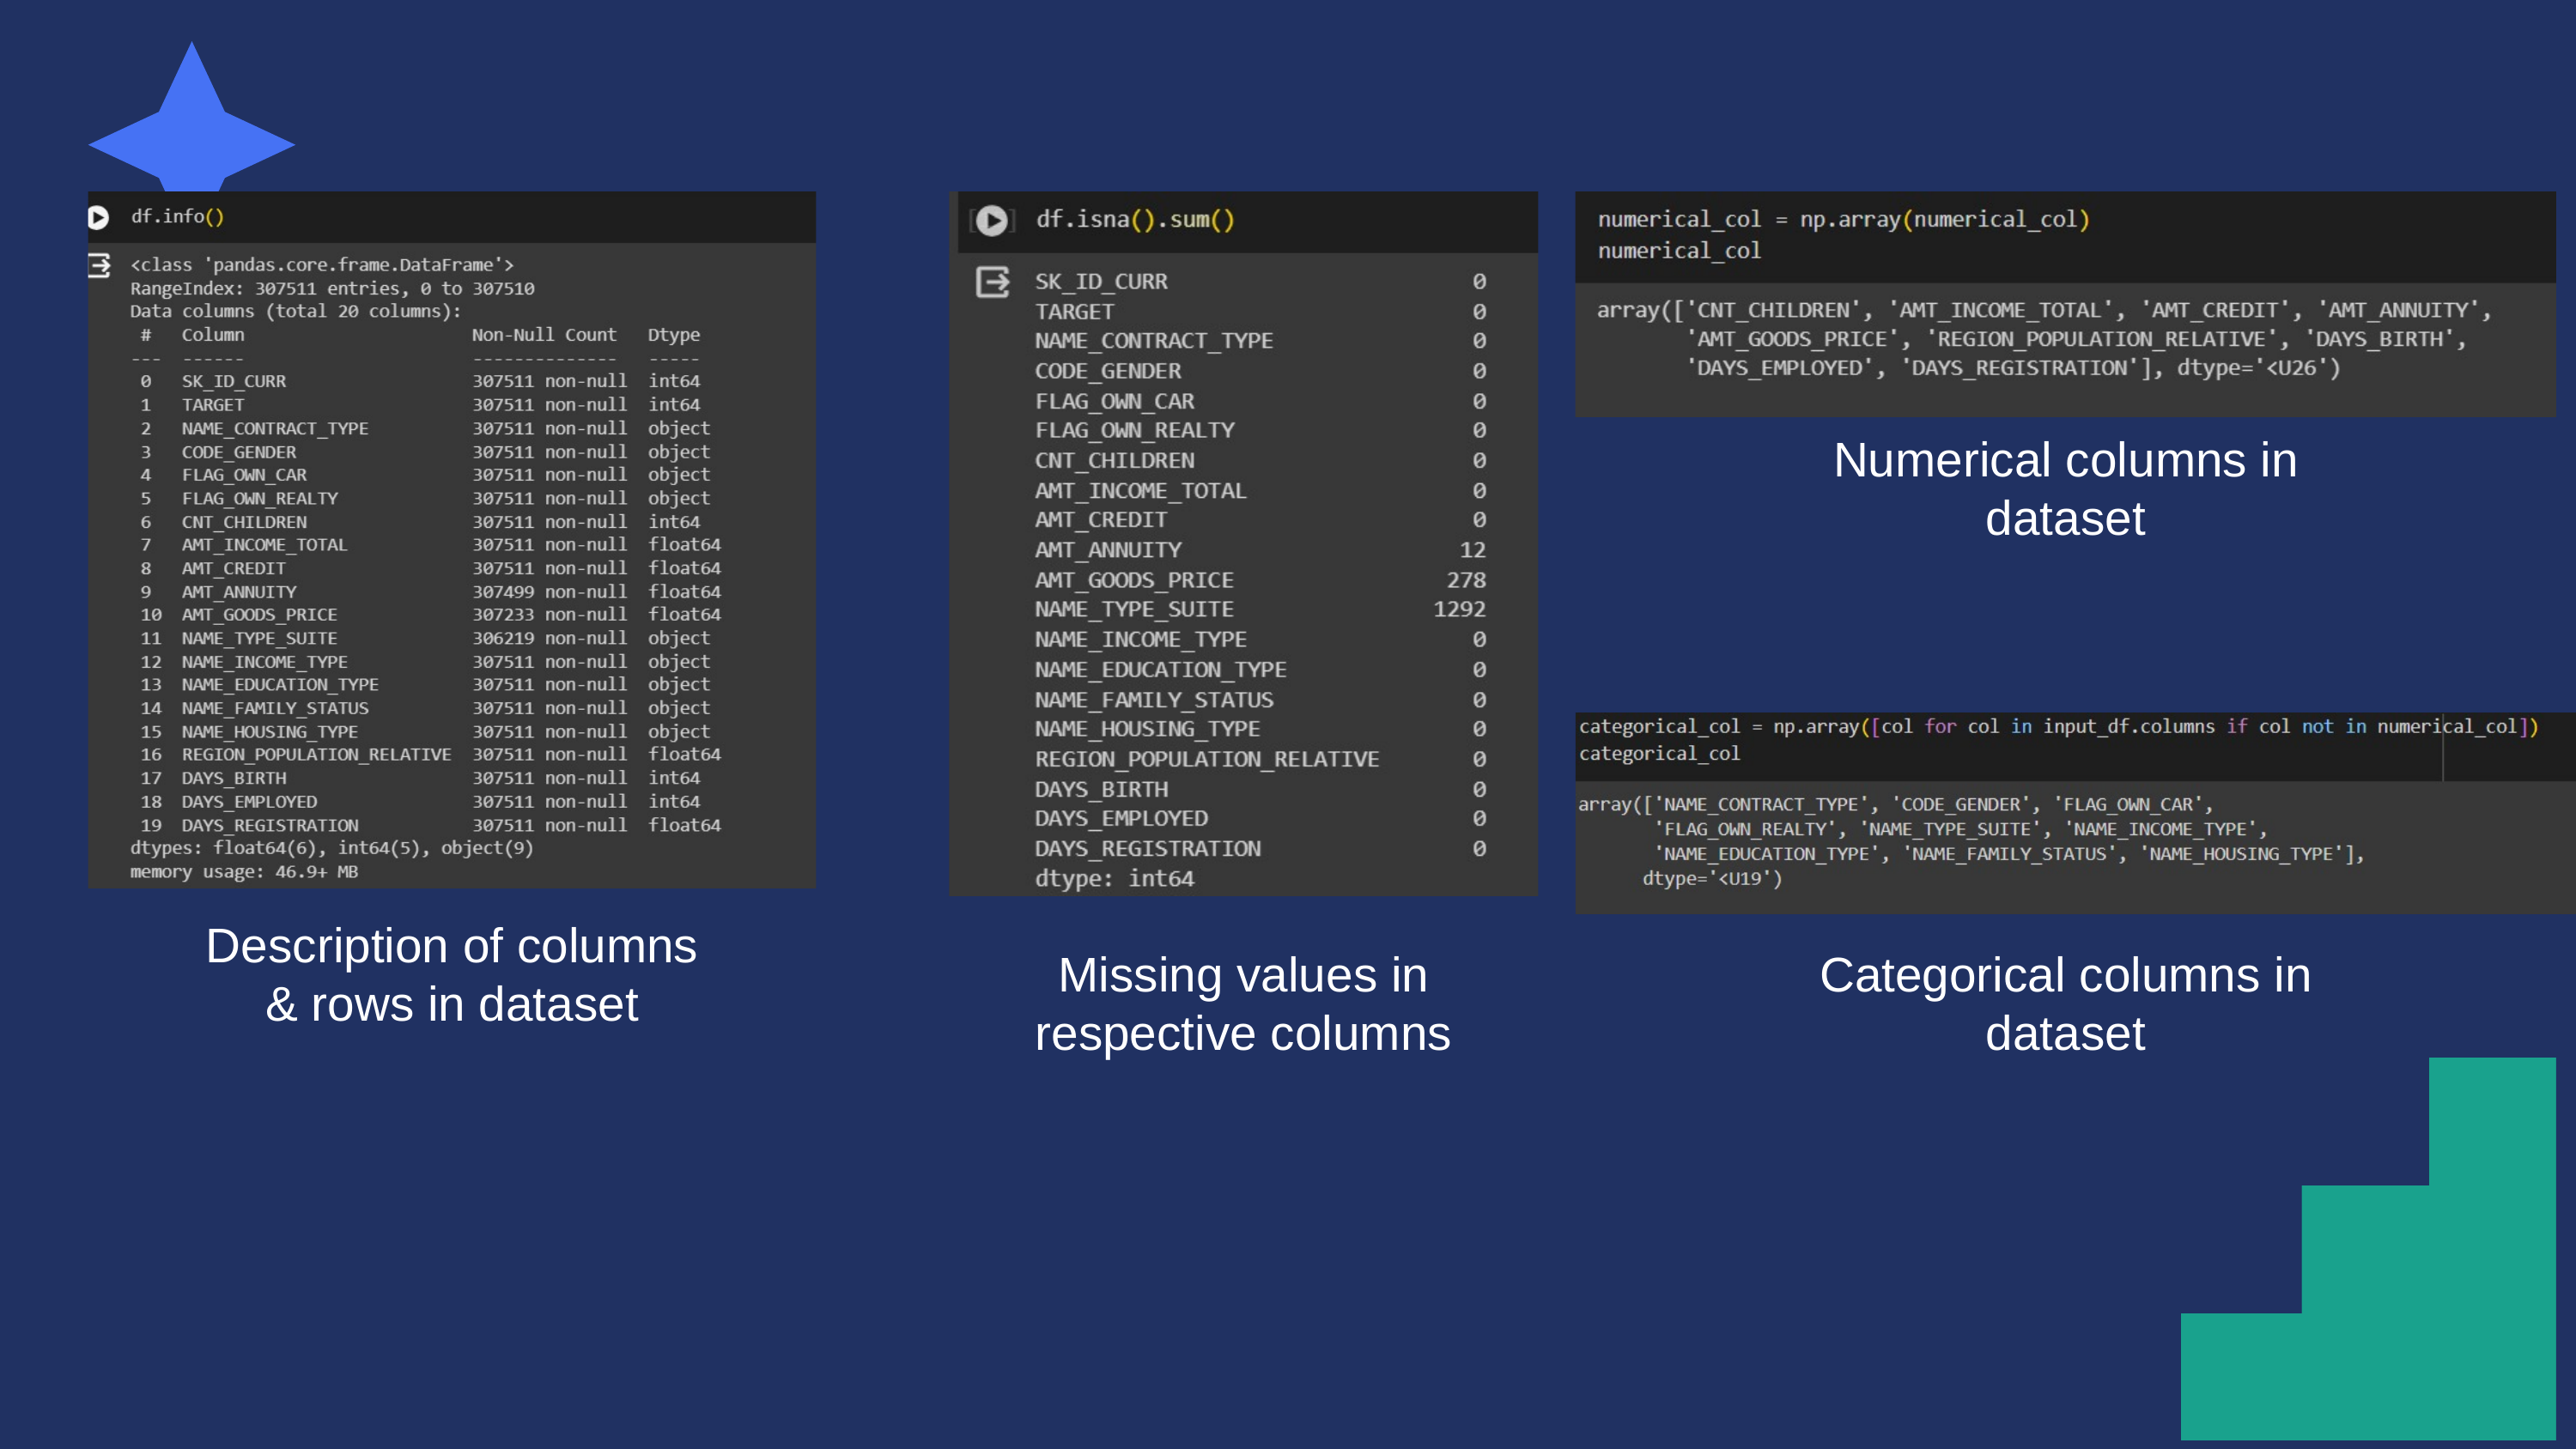

Numerical columns in dataset

Description of columns & rows in dataset
Missing values in respective columns
Categorical columns in dataset